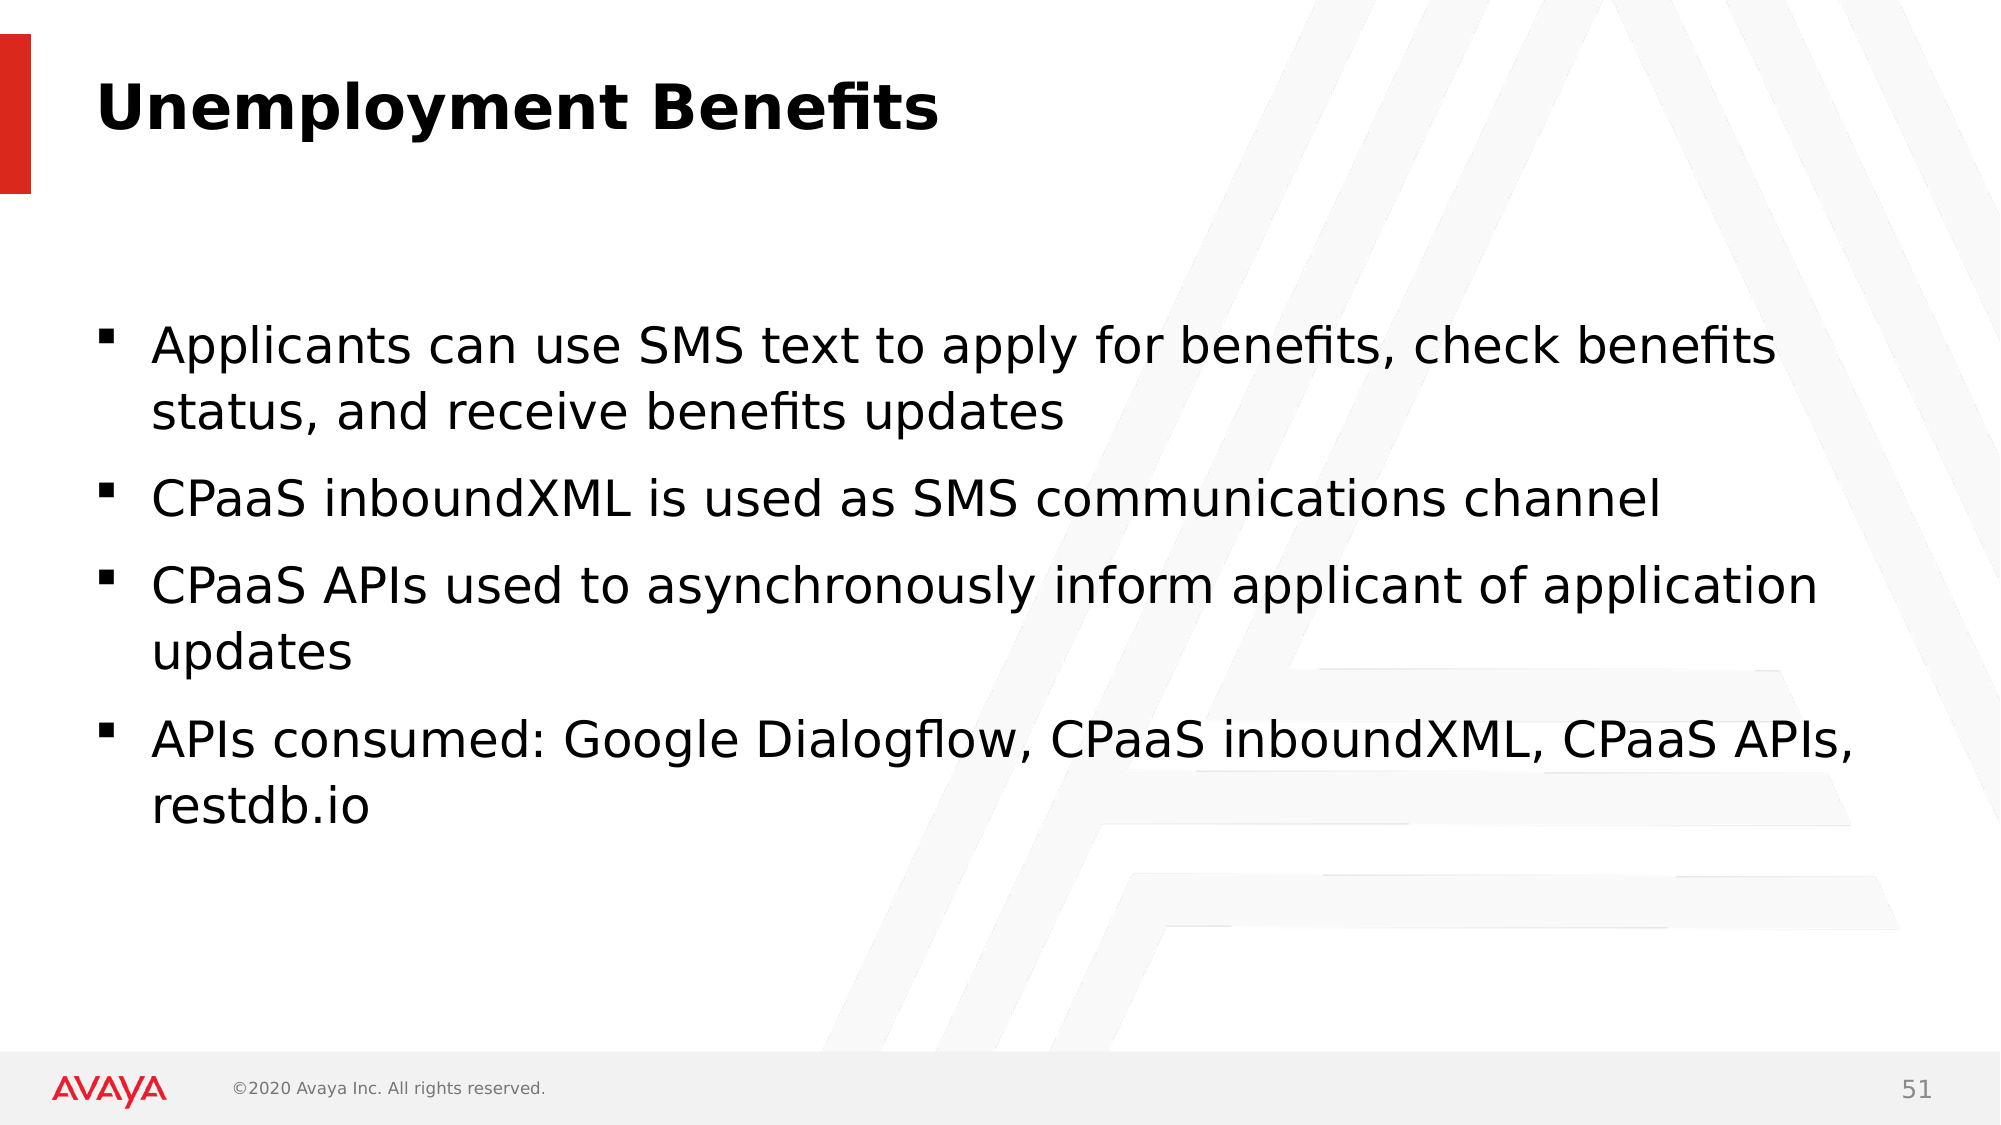

# Unemployment Benefits
Applicants can use SMS text to apply for benefits, check benefits status, and receive benefits updates
CPaaS inboundXML is used as SMS communications channel
CPaaS APIs used to asynchronously inform applicant of application updates
APIs consumed: Google Dialogflow, CPaaS inboundXML, CPaaS APIs, restdb.io